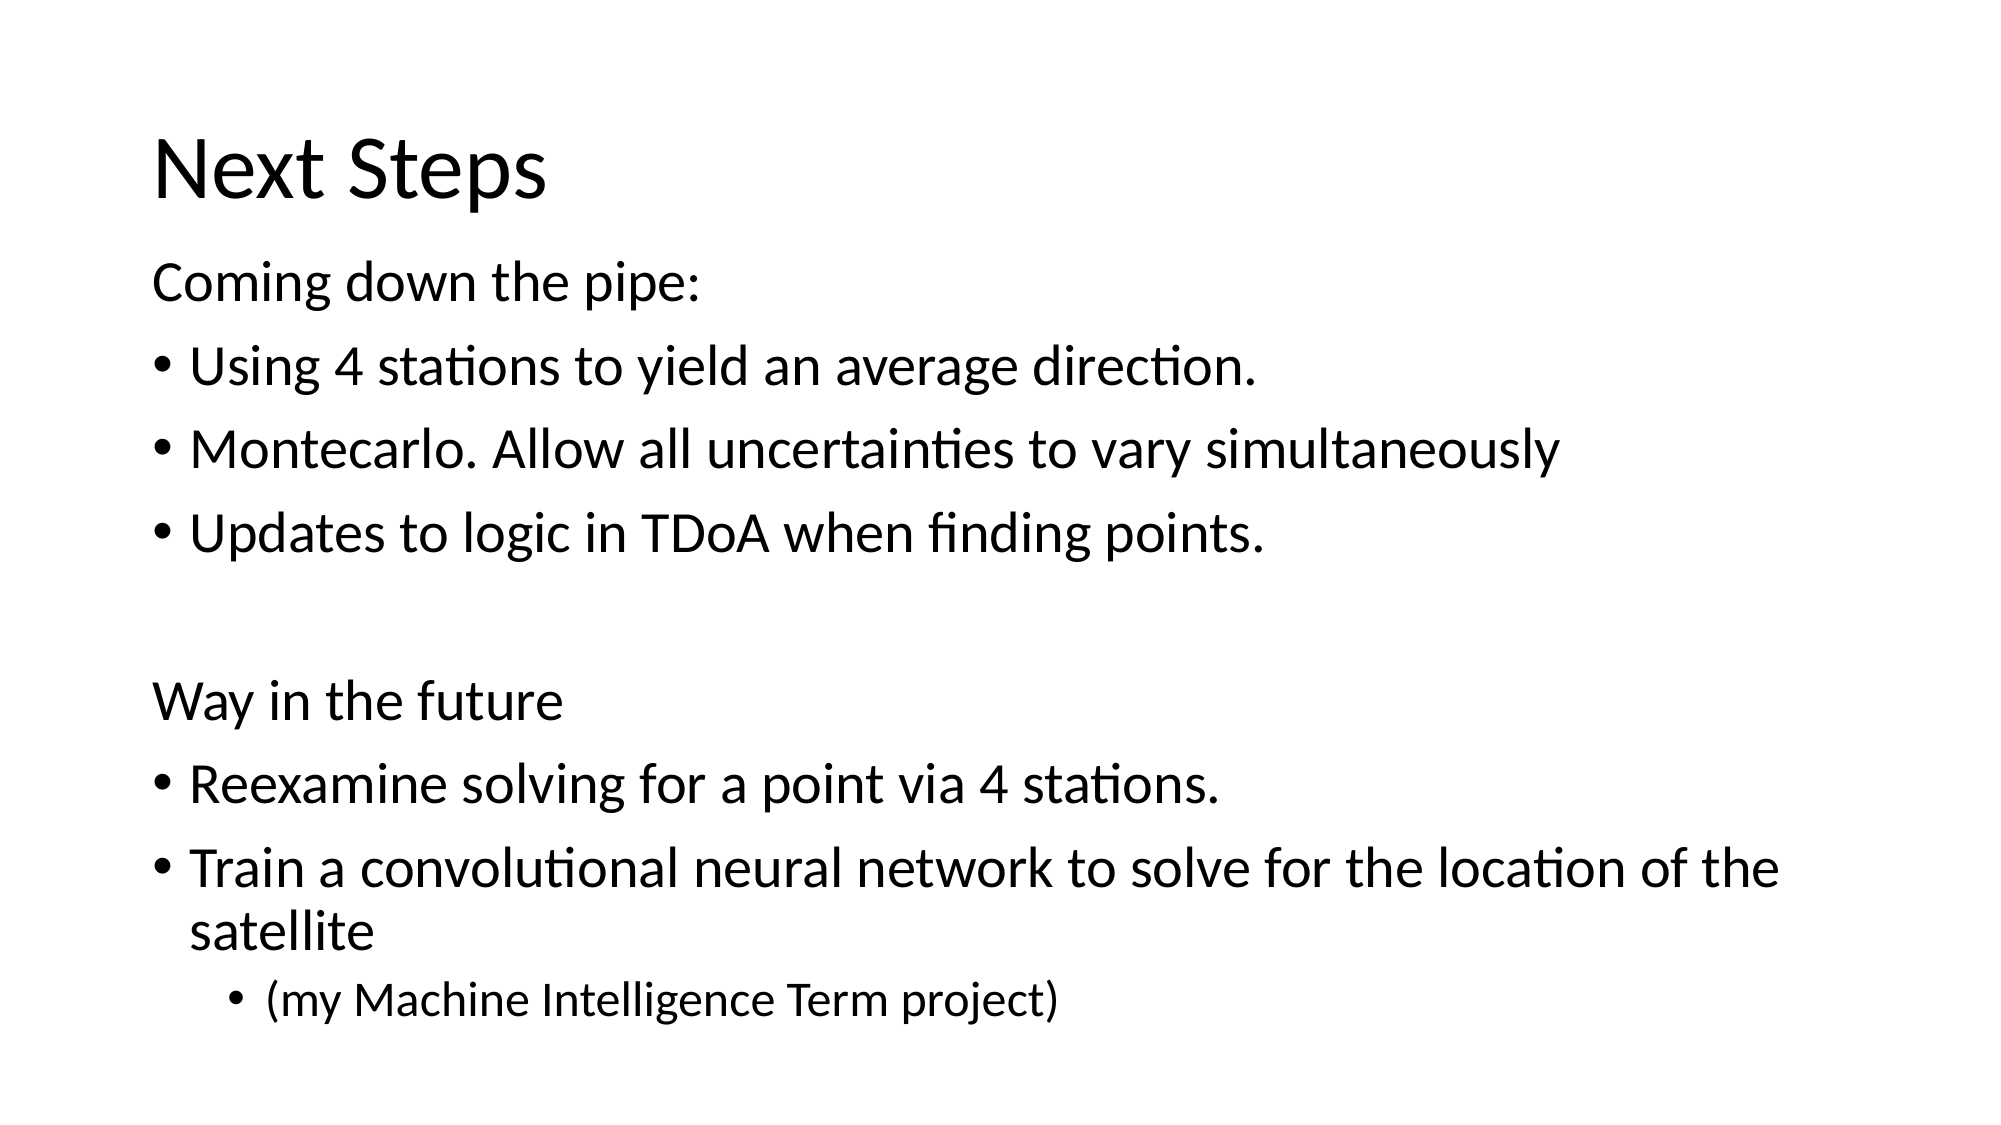

# Next Steps
Coming down the pipe:
Using 4 stations to yield an average direction.
Montecarlo. Allow all uncertainties to vary simultaneously
Updates to logic in TDoA when finding points.

Way in the future
Reexamine solving for a point via 4 stations.
Train a convolutional neural network to solve for the location of the satellite
(my Machine Intelligence Term project)